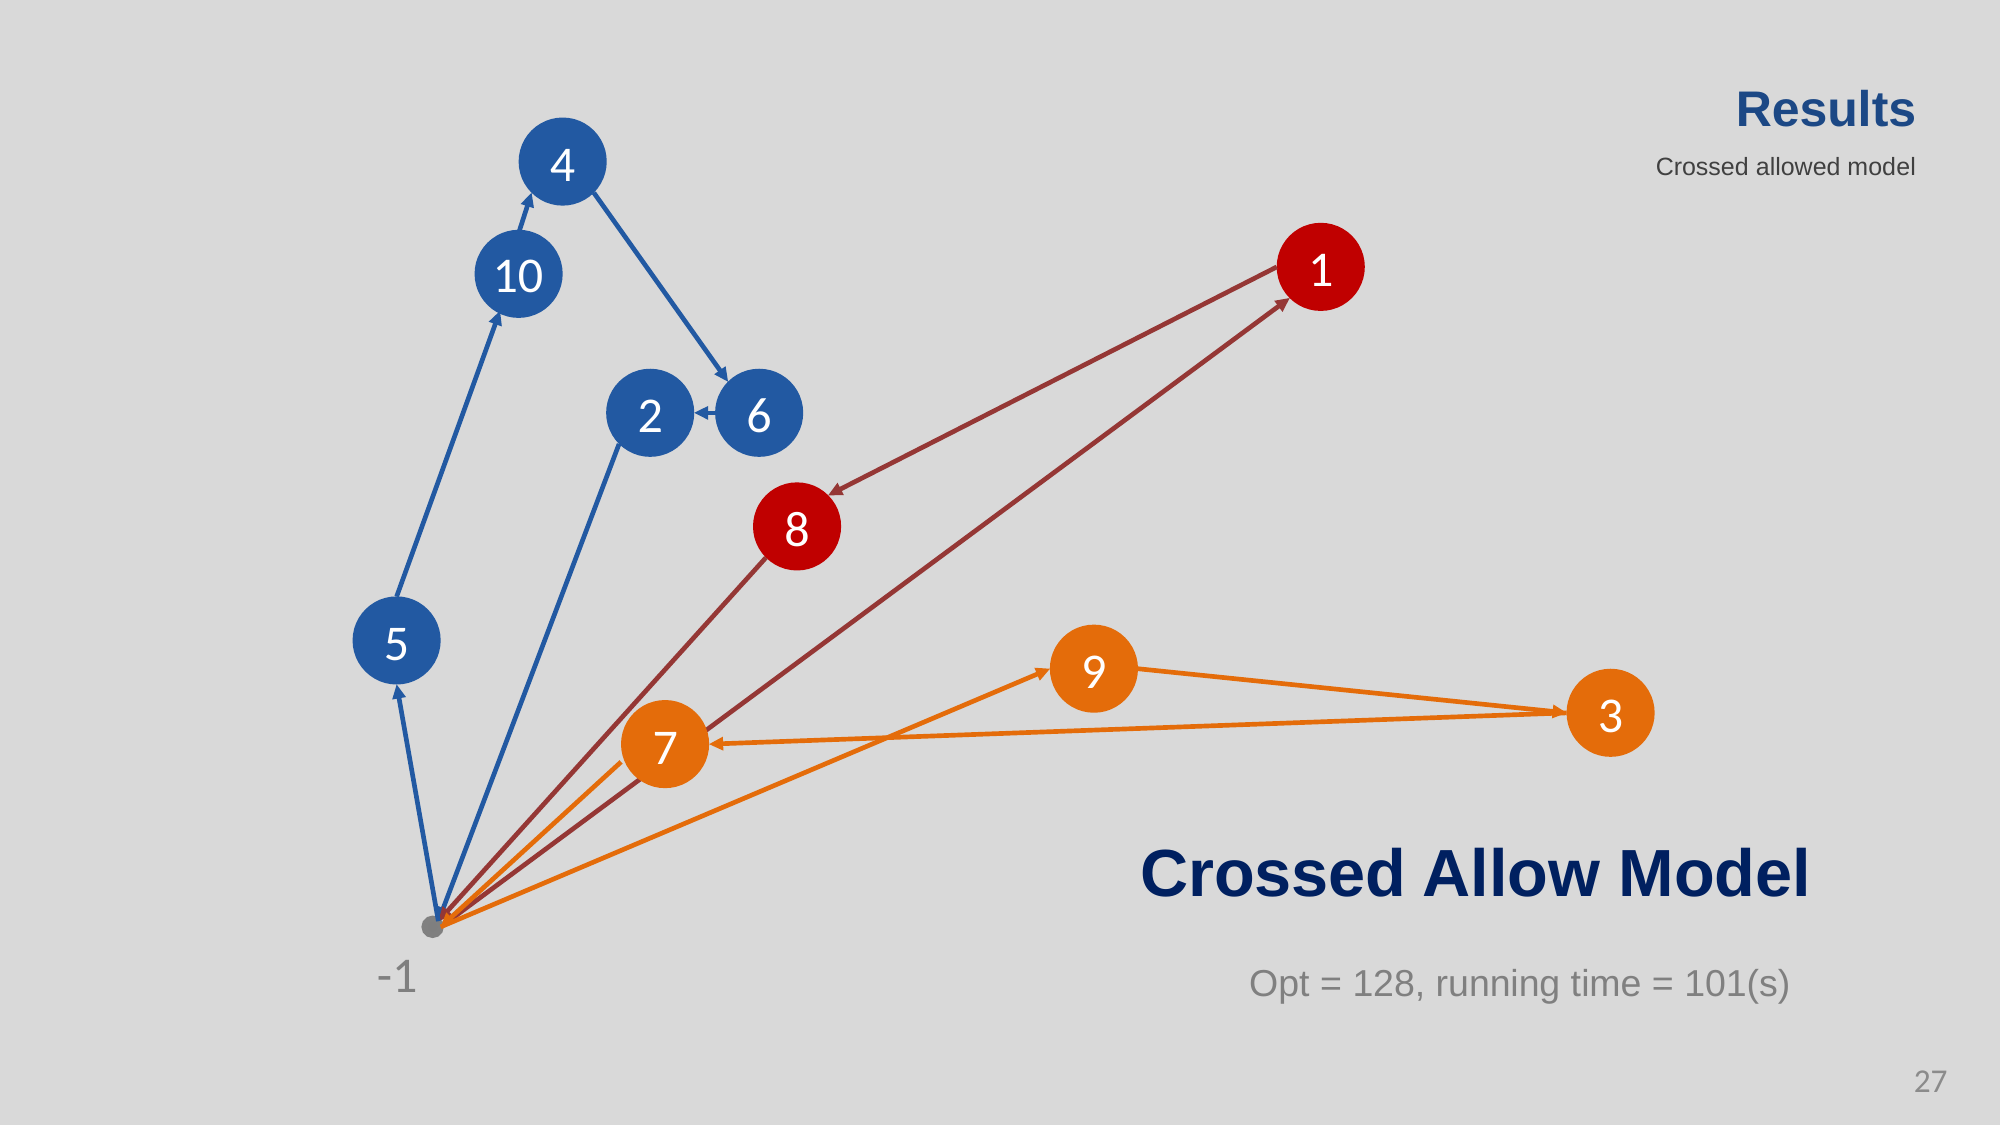

Results
4
1

10
2
6
8
5
9
3
7

-1
Crossed allowed model
Crossed Allow Model
Opt = 128, running time = 101(s)
27